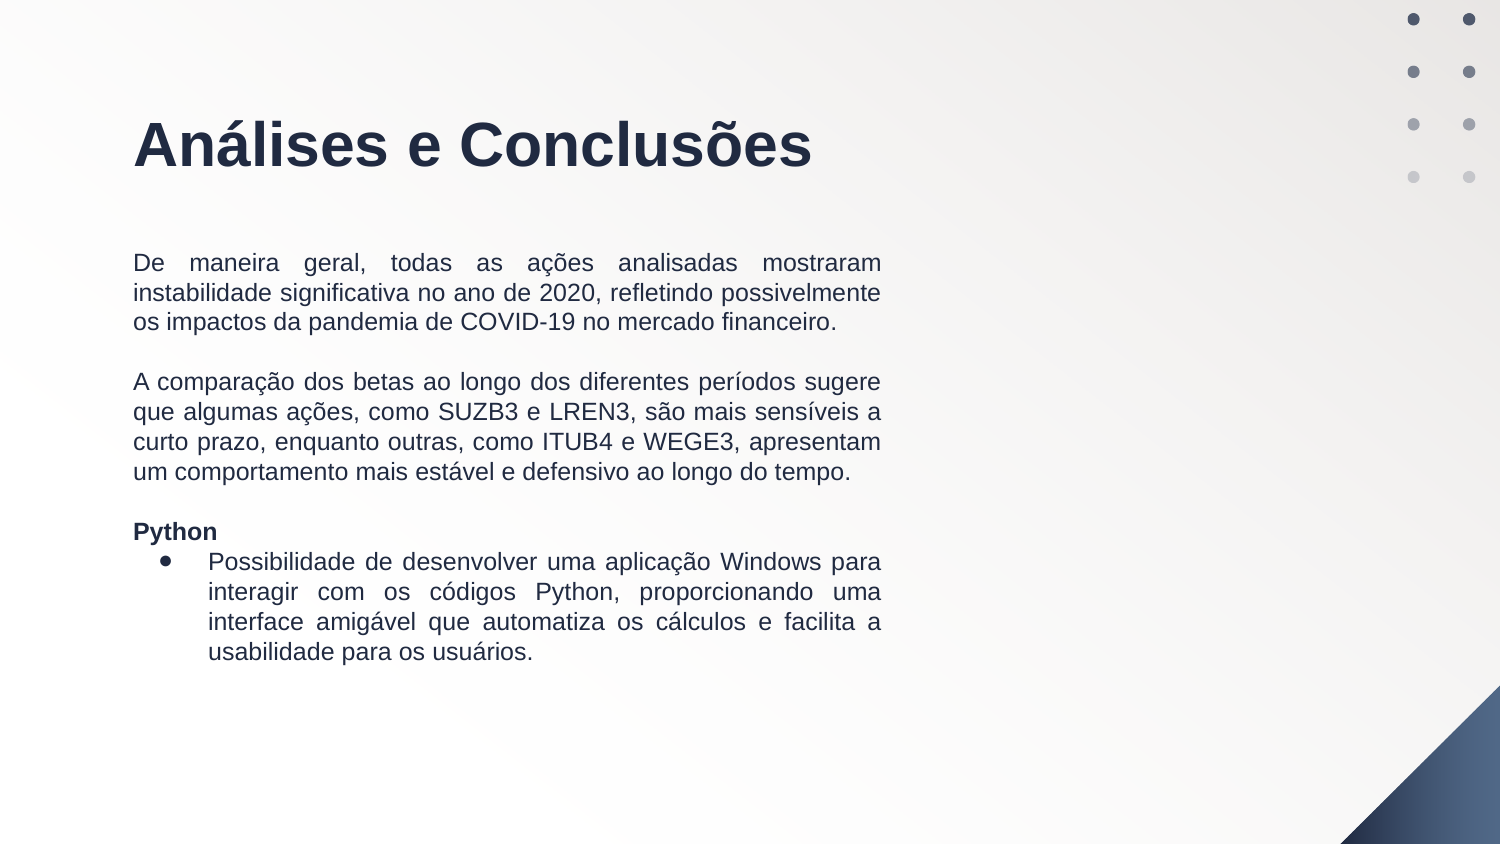

# Análises e Conclusões
De maneira geral, todas as ações analisadas mostraram instabilidade significativa no ano de 2020, refletindo possivelmente os impactos da pandemia de COVID-19 no mercado financeiro.

A comparação dos betas ao longo dos diferentes períodos sugere que algumas ações, como SUZB3 e LREN3, são mais sensíveis a curto prazo, enquanto outras, como ITUB4 e WEGE3, apresentam um comportamento mais estável e defensivo ao longo do tempo.

Python
Possibilidade de desenvolver uma aplicação Windows para interagir com os códigos Python, proporcionando uma interface amigável que automatiza os cálculos e facilita a usabilidade para os usuários.